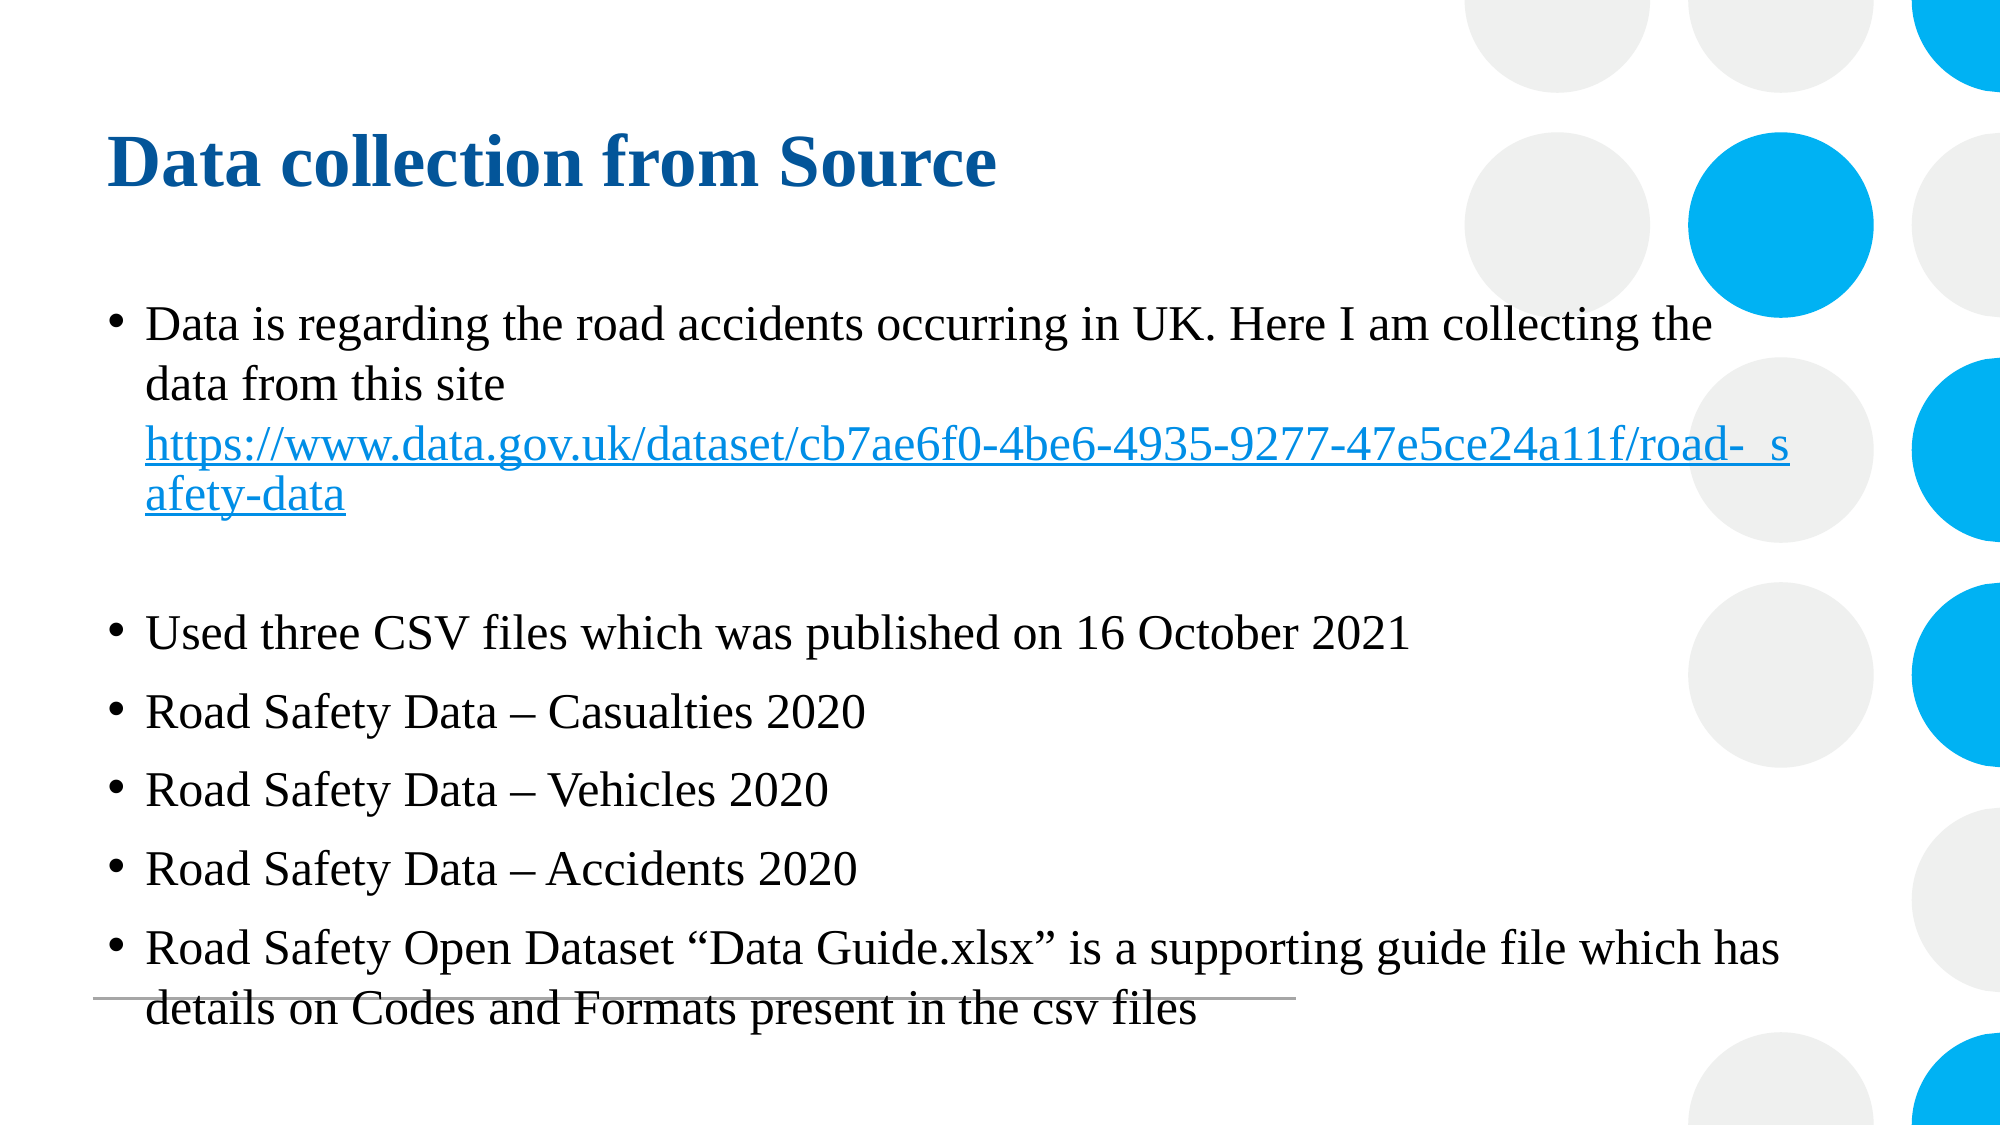

# Data collection from Source
Data is regarding the road accidents occurring in UK. Here I am collecting the data from this site https://www.data.gov.uk/dataset/cb7ae6f0-4be6-4935-9277-47e5ce24a11f/road-  safety-data
Used three CSV files which was published on 16 October 2021
Road Safety Data – Casualties 2020
Road Safety Data – Vehicles 2020
Road Safety Data – Accidents 2020
Road Safety Open Dataset “Data Guide.xlsx” is a supporting guide file which has details on Codes and Formats present in the csv files